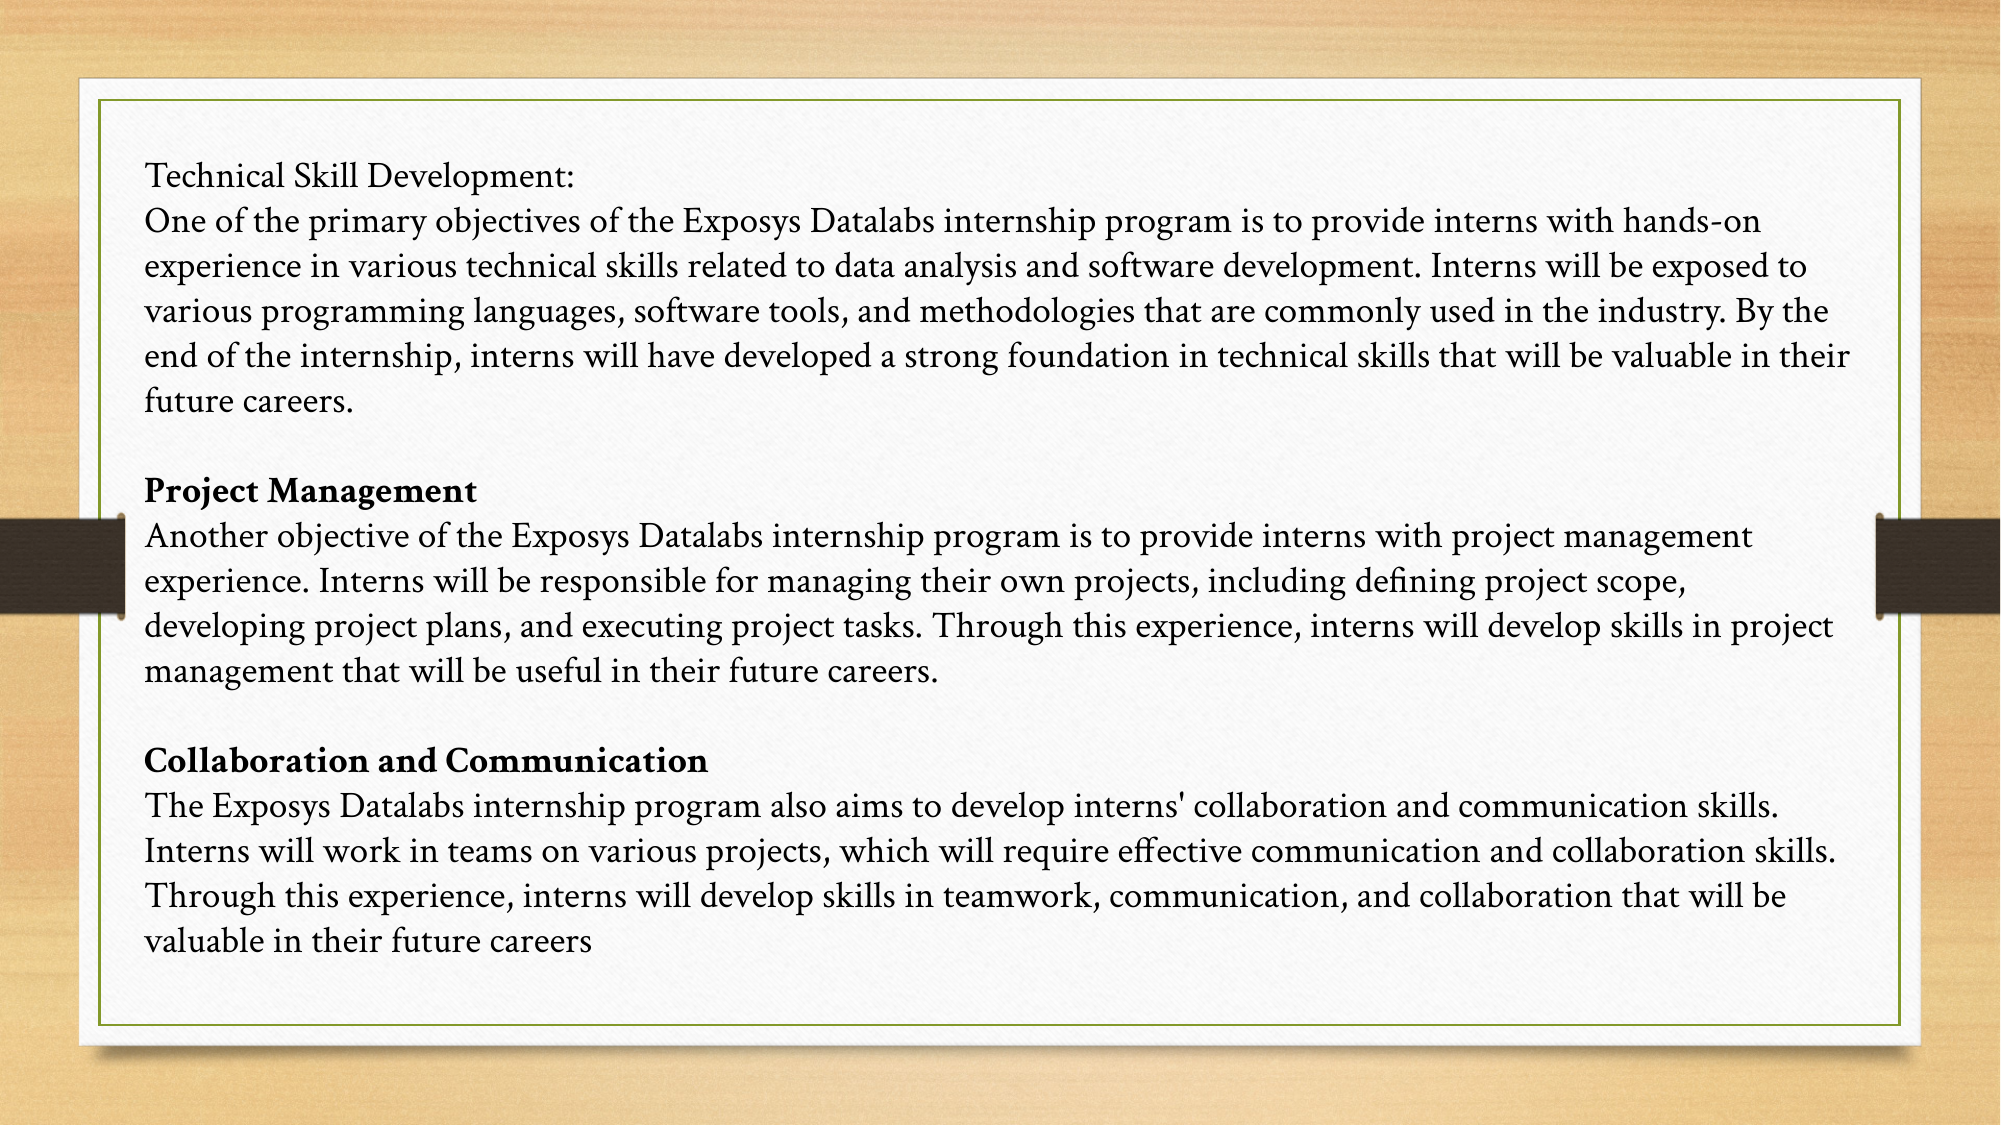

Technical Skill Development:
One of the primary objectives of the Exposys Datalabs internship program is to provide interns with hands-on experience in various technical skills related to data analysis and software development. Interns will be exposed to various programming languages, software tools, and methodologies that are commonly used in the industry. By the end of the internship, interns will have developed a strong foundation in technical skills that will be valuable in their future careers.

Project Management
Another objective of the Exposys Datalabs internship program is to provide interns with project management experience. Interns will be responsible for managing their own projects, including defining project scope, developing project plans, and executing project tasks. Through this experience, interns will develop skills in project management that will be useful in their future careers.

Collaboration and Communication
The Exposys Datalabs internship program also aims to develop interns' collaboration and communication skills. Interns will work in teams on various projects, which will require effective communication and collaboration skills. Through this experience, interns will develop skills in teamwork, communication, and collaboration that will be valuable in their future careers